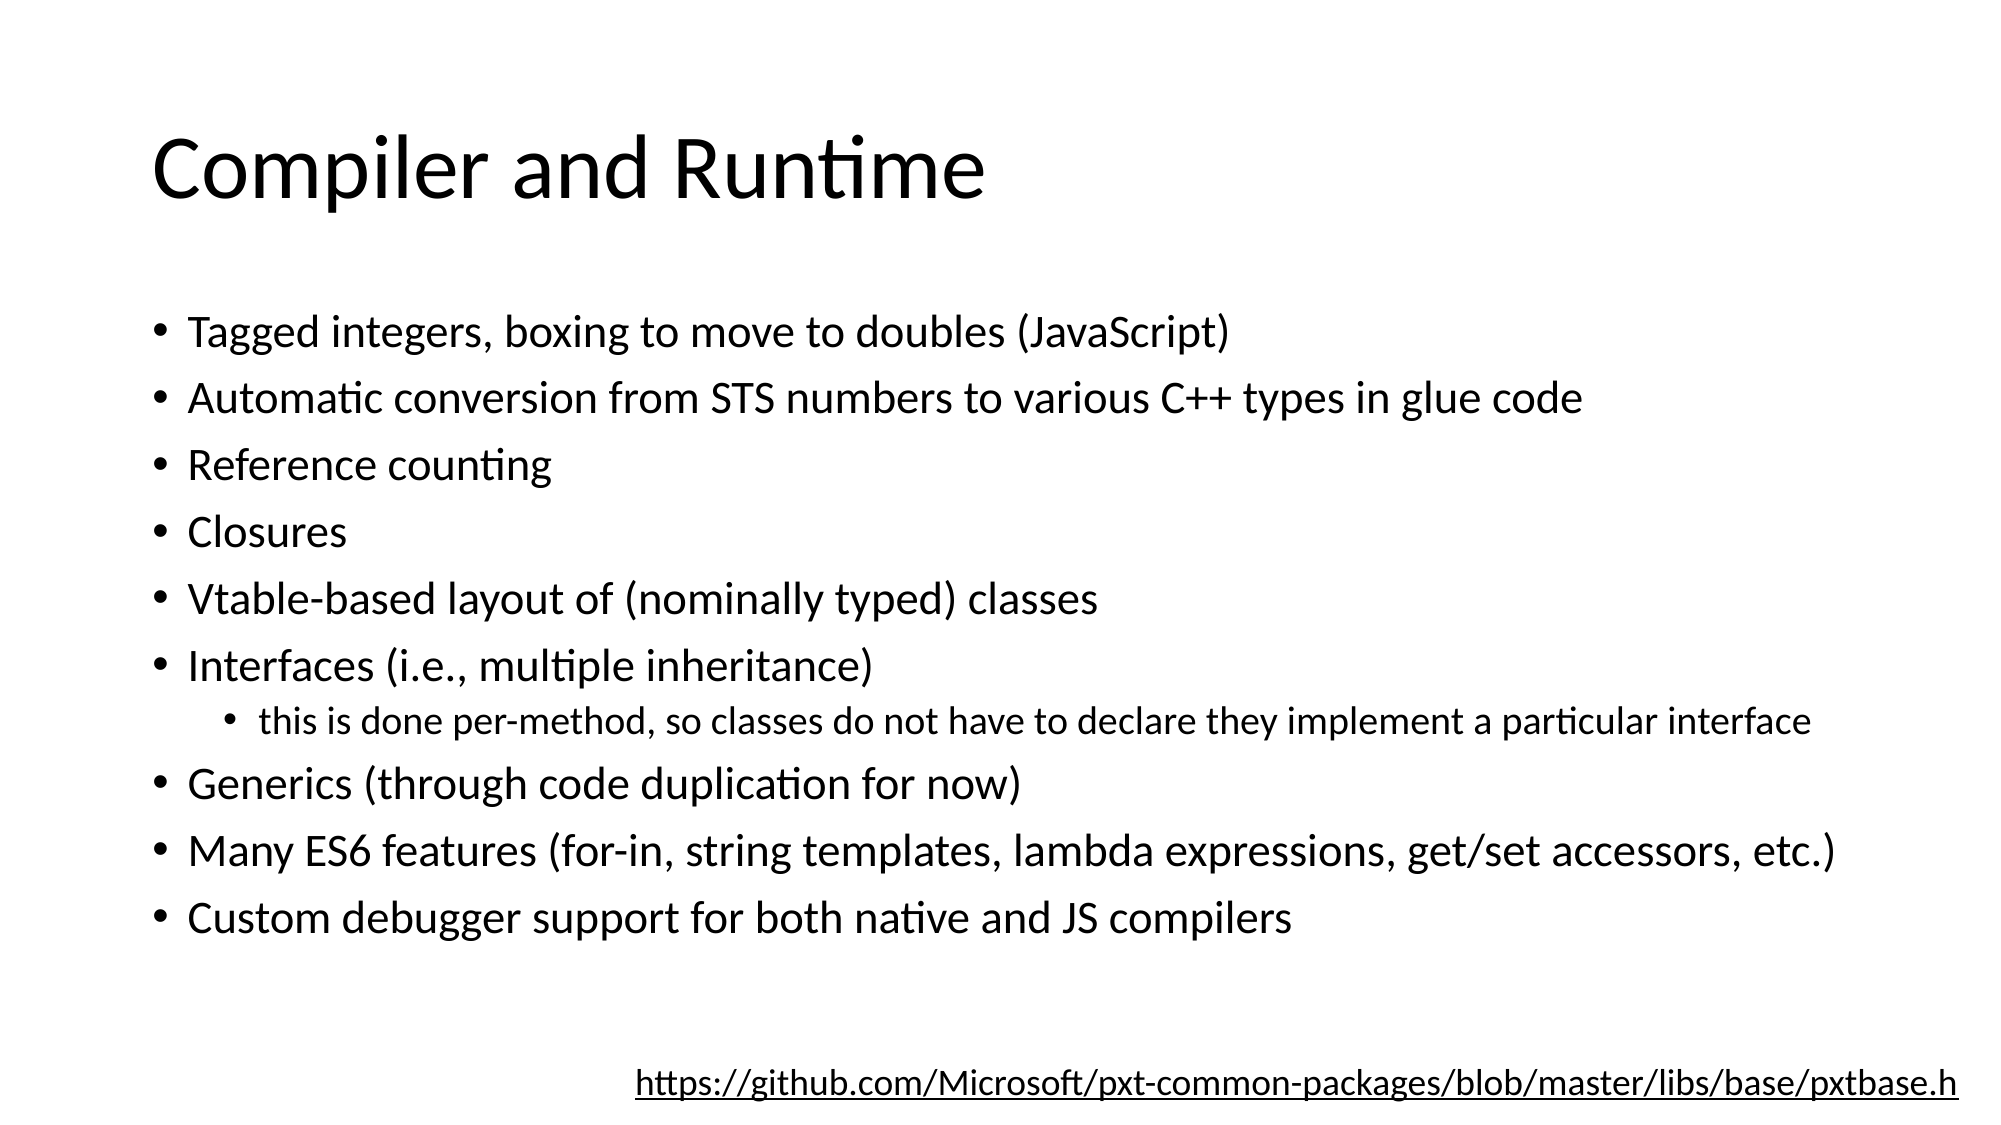

# Compiler and Runtime
Tagged integers, boxing to move to doubles (JavaScript)
Automatic conversion from STS numbers to various C++ types in glue code
Reference counting
Closures
Vtable-based layout of (nominally typed) classes
Interfaces (i.e., multiple inheritance)
this is done per-method, so classes do not have to declare they implement a particular interface
Generics (through code duplication for now)
Many ES6 features (for-in, string templates, lambda expressions, get/set accessors, etc.)
Custom debugger support for both native and JS compilers
https://github.com/Microsoft/pxt-common-packages/blob/master/libs/base/pxtbase.h